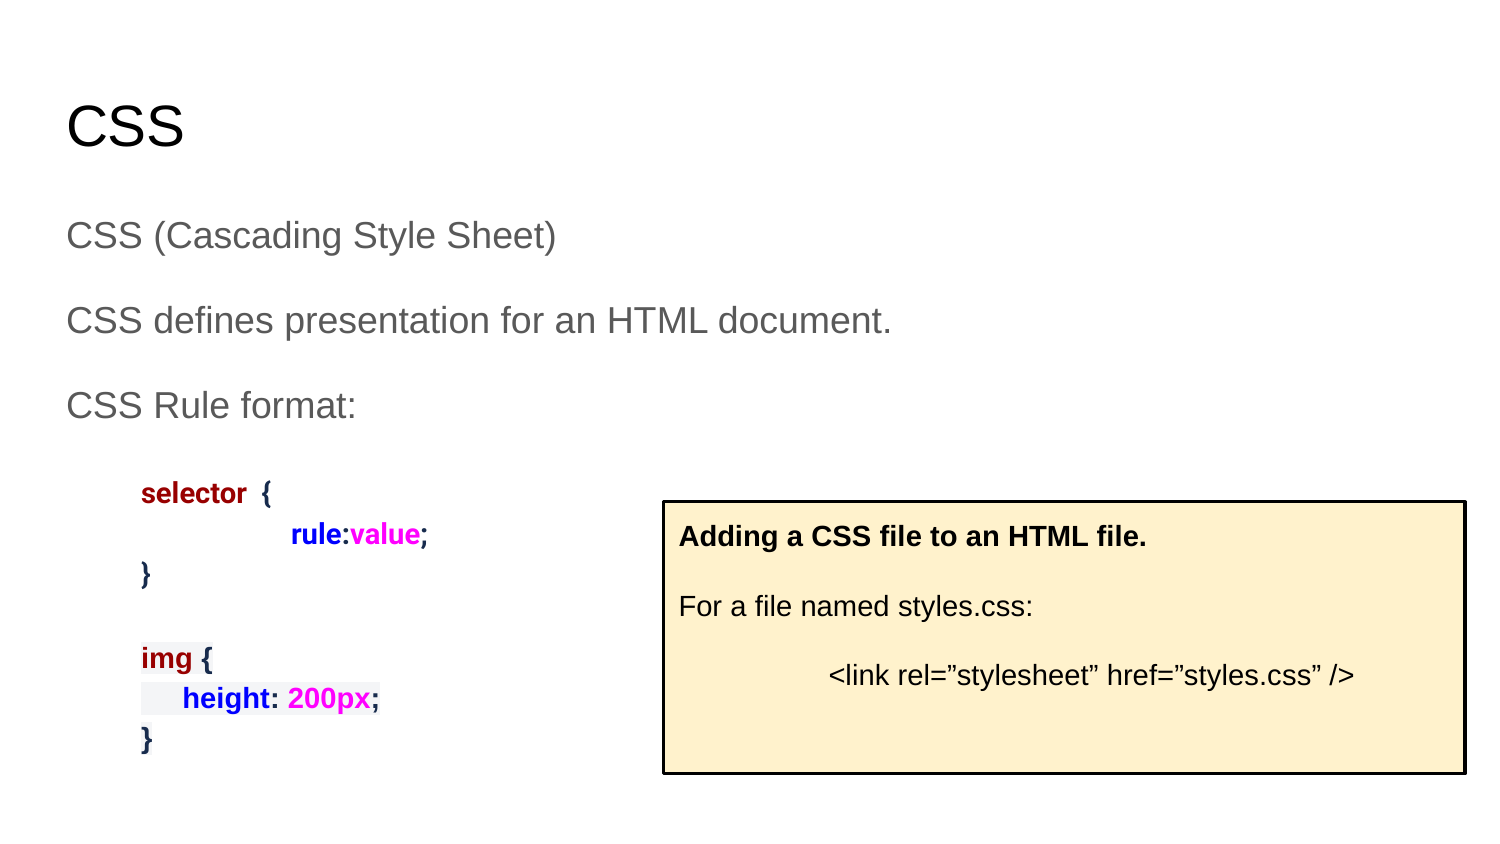

# CSS
CSS (Cascading Style Sheet)
CSS defines presentation for an HTML document.
CSS Rule format:
selector  {
	rule:value;
}
img {
     height: 200px;
}
Adding a CSS file to an HTML file.

For a file named styles.css:

	<link rel=”stylesheet” href=”styles.css” />